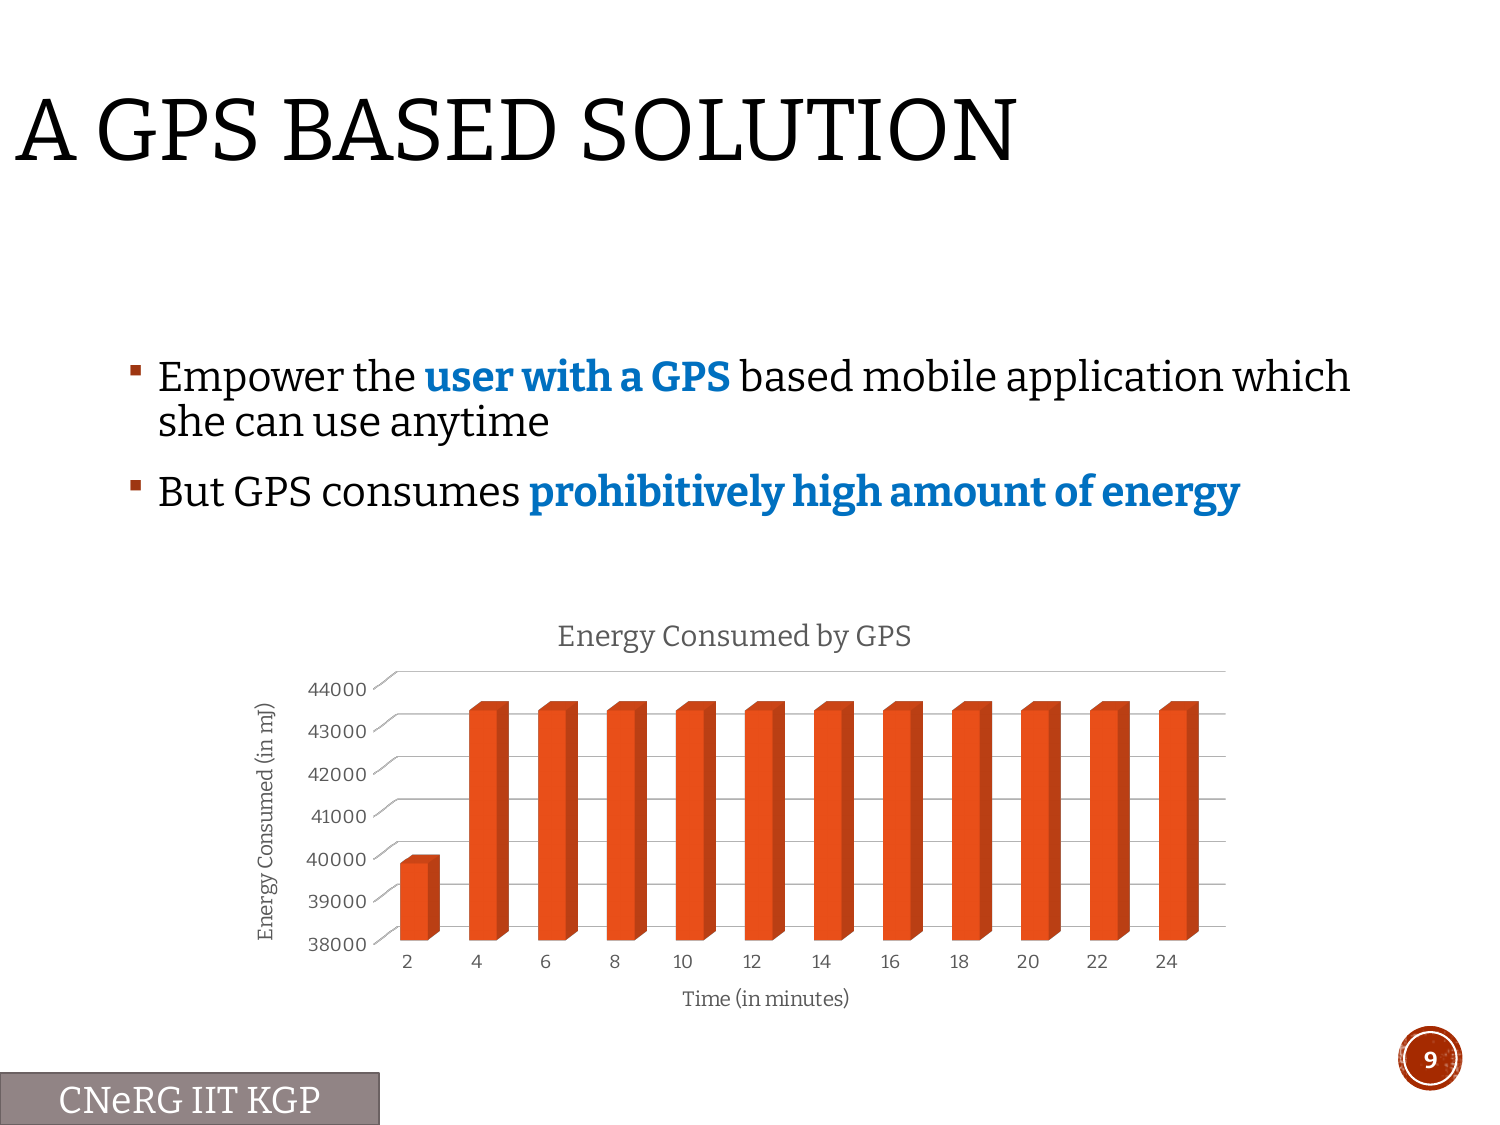

# A gps based solution
Empower the user with a GPS based mobile application which she can use anytime
But GPS consumes prohibitively high amount of energy

[unsupported chart]

9